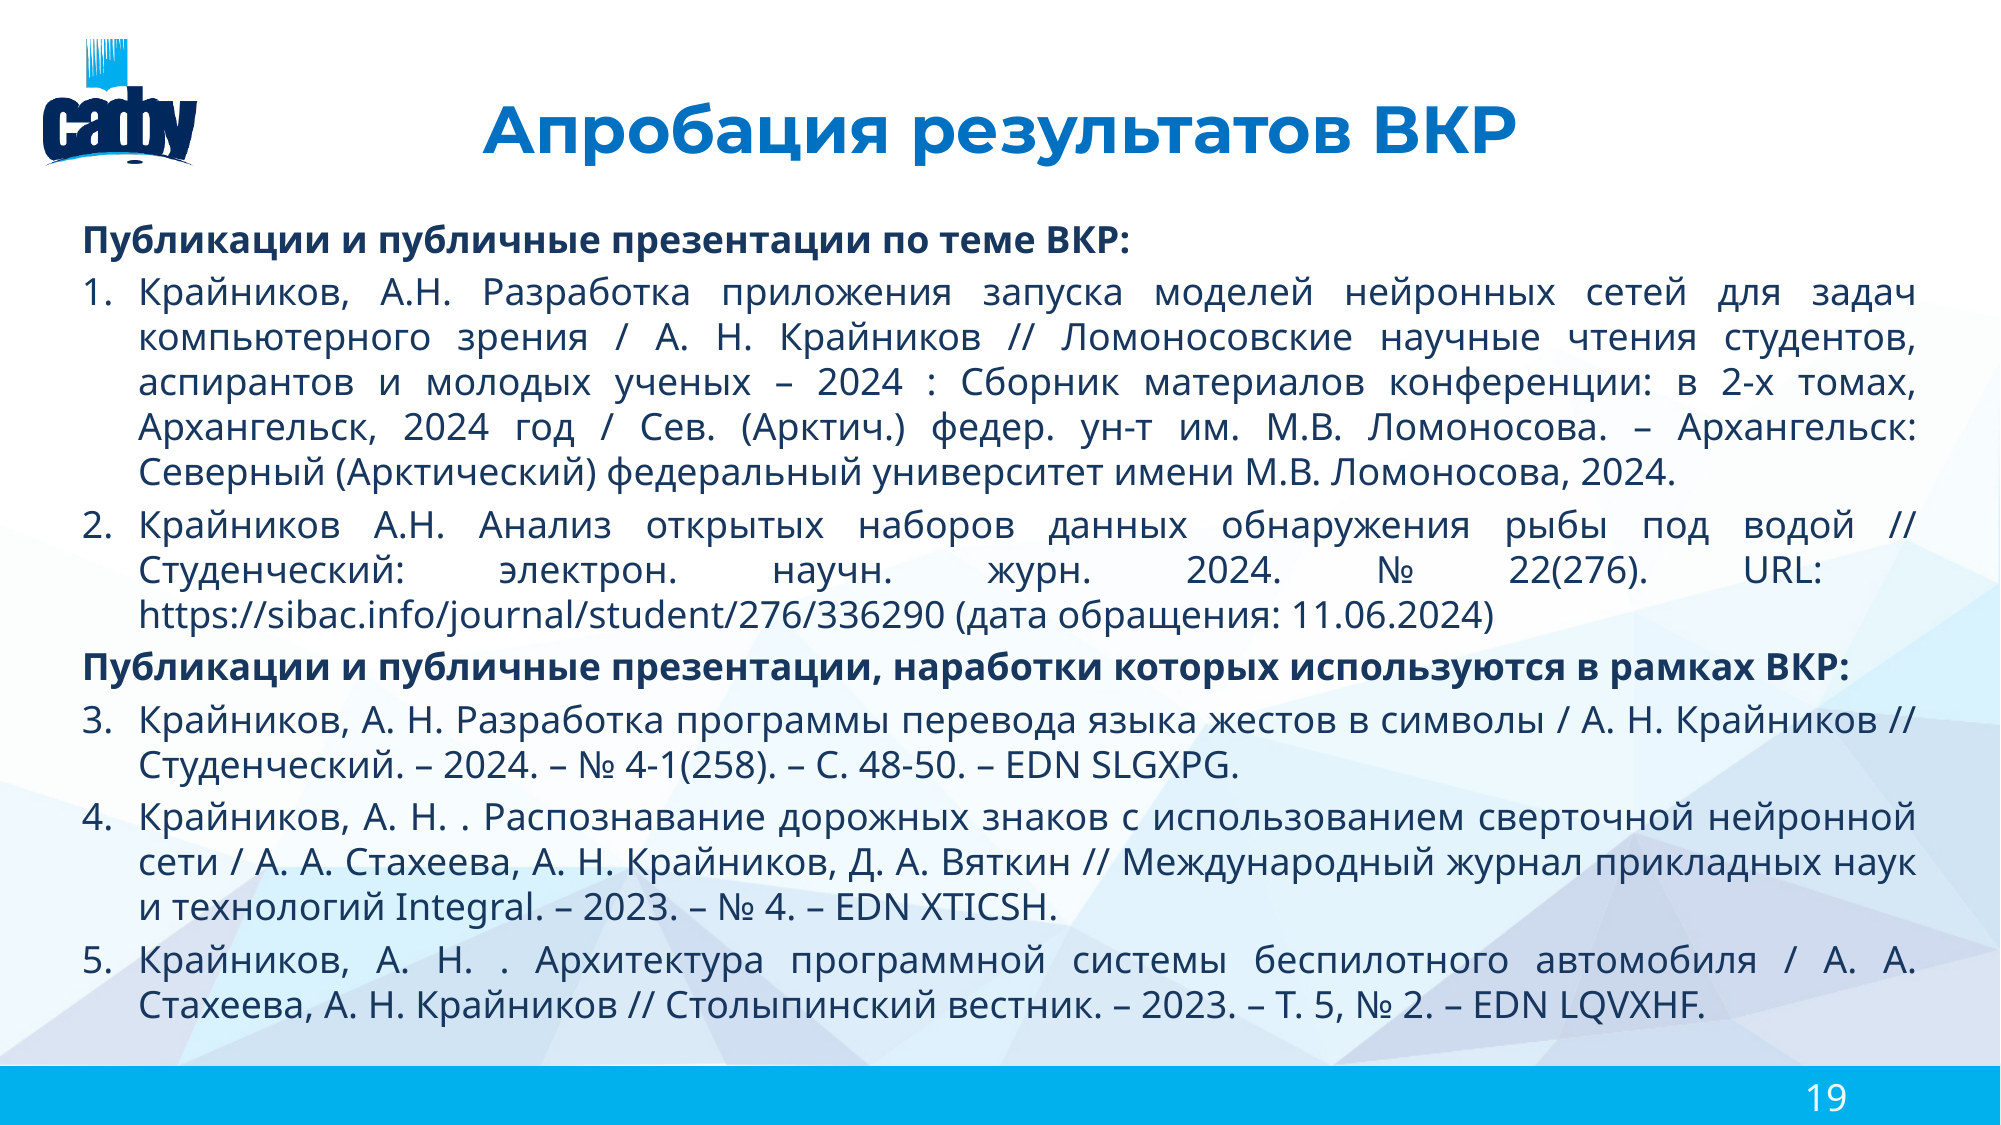

# Апробация результатов ВКР
Публикации и публичные презентации по теме ВКР:
Крайников, А.Н. Разработка приложения запуска моделей нейронных сетей для задач компьютерного зрения / А. Н. Крайников // Ломоносовские научные чтения студентов, аспирантов и молодых ученых – 2024 : Сборник материалов конференции: в 2-х томах, Архангельск, 2024 год / Сев. (Арктич.) федер. ун-т им. М.В. Ломоносова. – Архангельск: Северный (Арктический) федеральный университет имени М.В. Ломоносова, 2024.
Крайников А.Н. Анализ открытых наборов данных обнаружения рыбы под водой // Студенческий: электрон. научн. журн. 2024. № 22(276). URL:  https://sibac.info/journal/student/276/336290 (дата обращения: 11.06.2024)
Публикации и публичные презентации, наработки которых используются в рамках ВКР:
Крайников, А. Н. Разработка программы перевода языка жестов в символы / А. Н. Крайников // Студенческий. – 2024. – № 4-1(258). – С. 48-50. – EDN SLGXPG.
Крайников, А. Н. . Распознавание дорожных знаков с использованием сверточной нейронной сети / А. А. Стахеева, А. Н. Крайников, Д. А. Вяткин // Международный журнал прикладных наук и технологий Integral. – 2023. – № 4. – EDN XTICSH.
Крайников, А. Н. . Архитектура программной системы беспилотного автомобиля / А. А. Стахеева, А. Н. Крайников // Столыпинский вестник. – 2023. – Т. 5, № 2. – EDN LQVXHF.
19